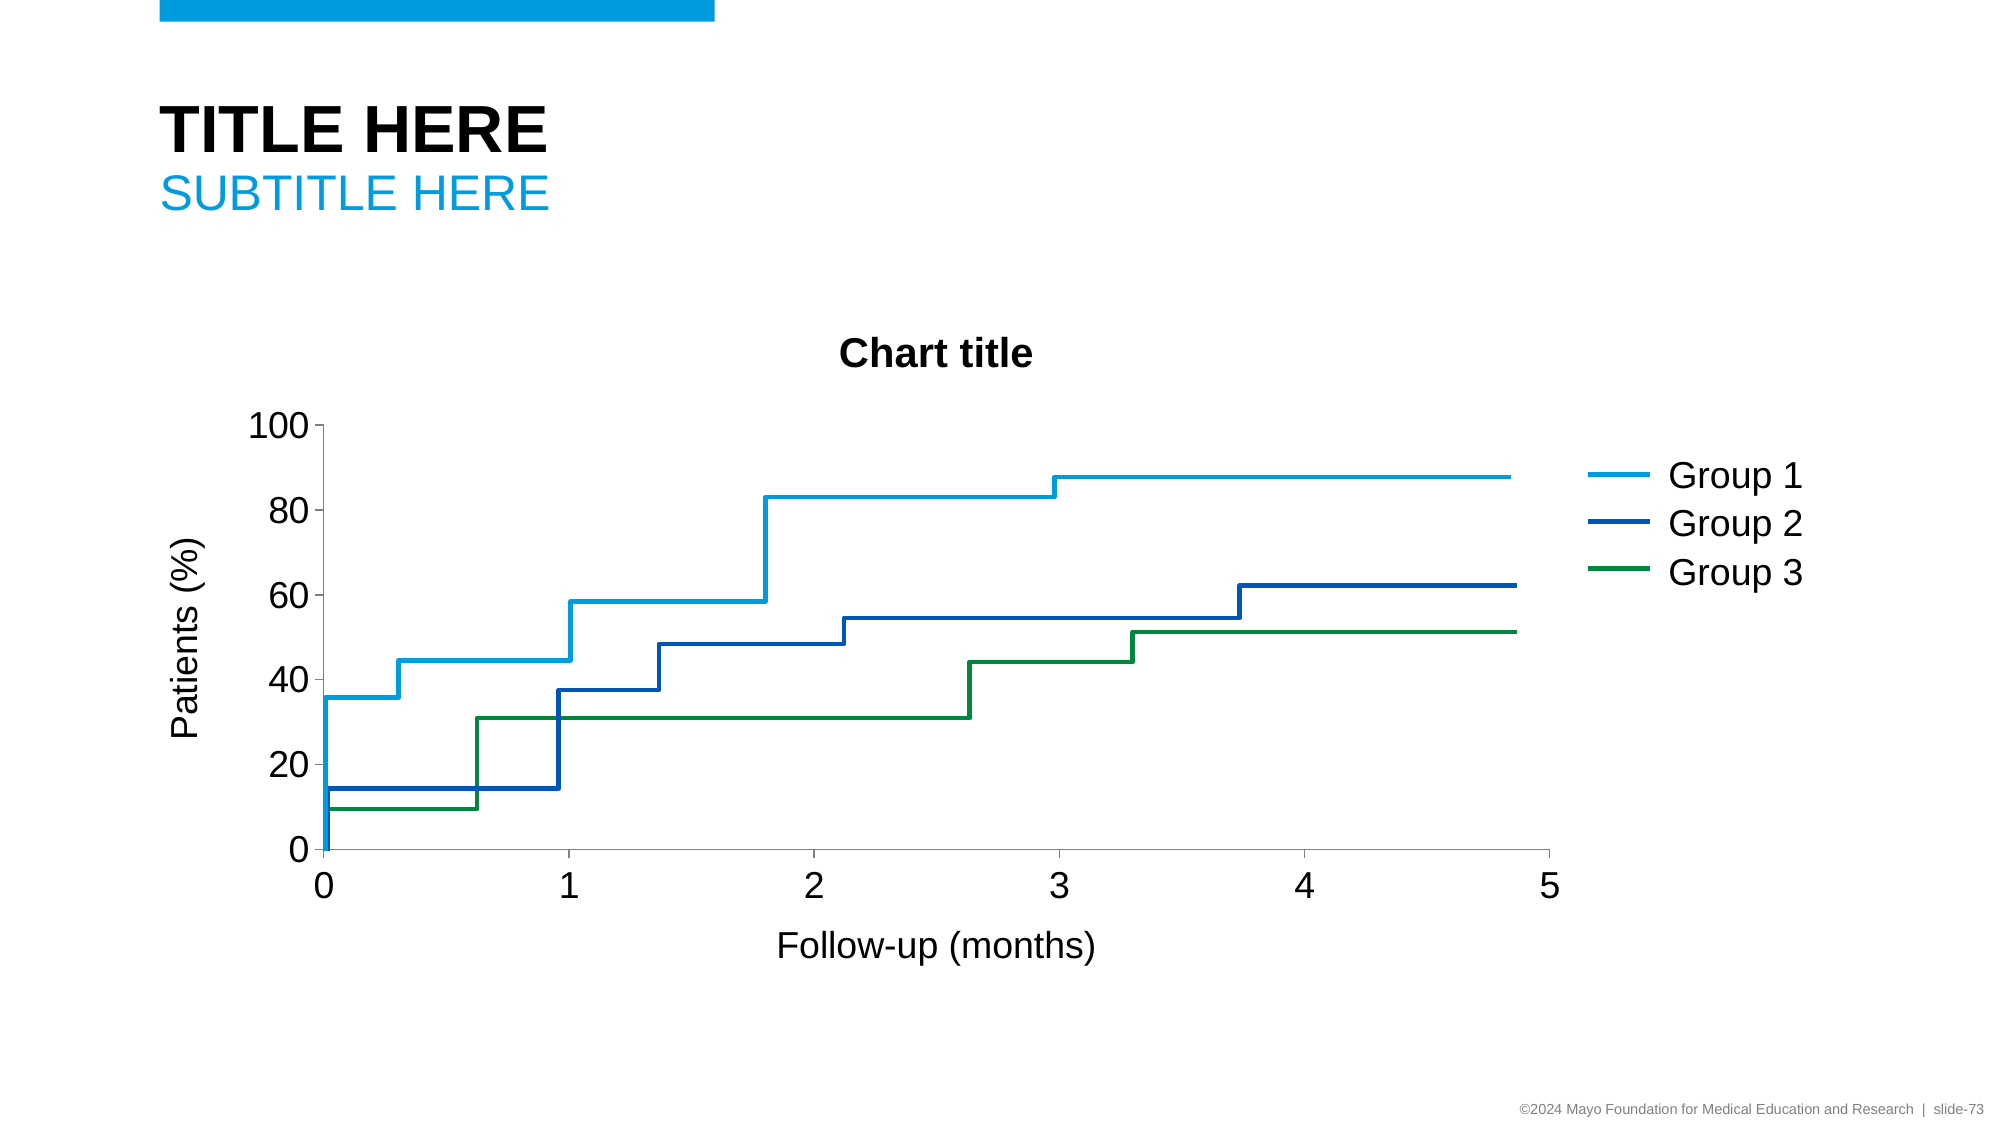

# TITLE HERE SUBTITLE HERE
Chart title

### Chart

| Category | Y-Values |
|---|---|
Group 1
Group 2
Group 3

Patients (%)

Follow-up (months)